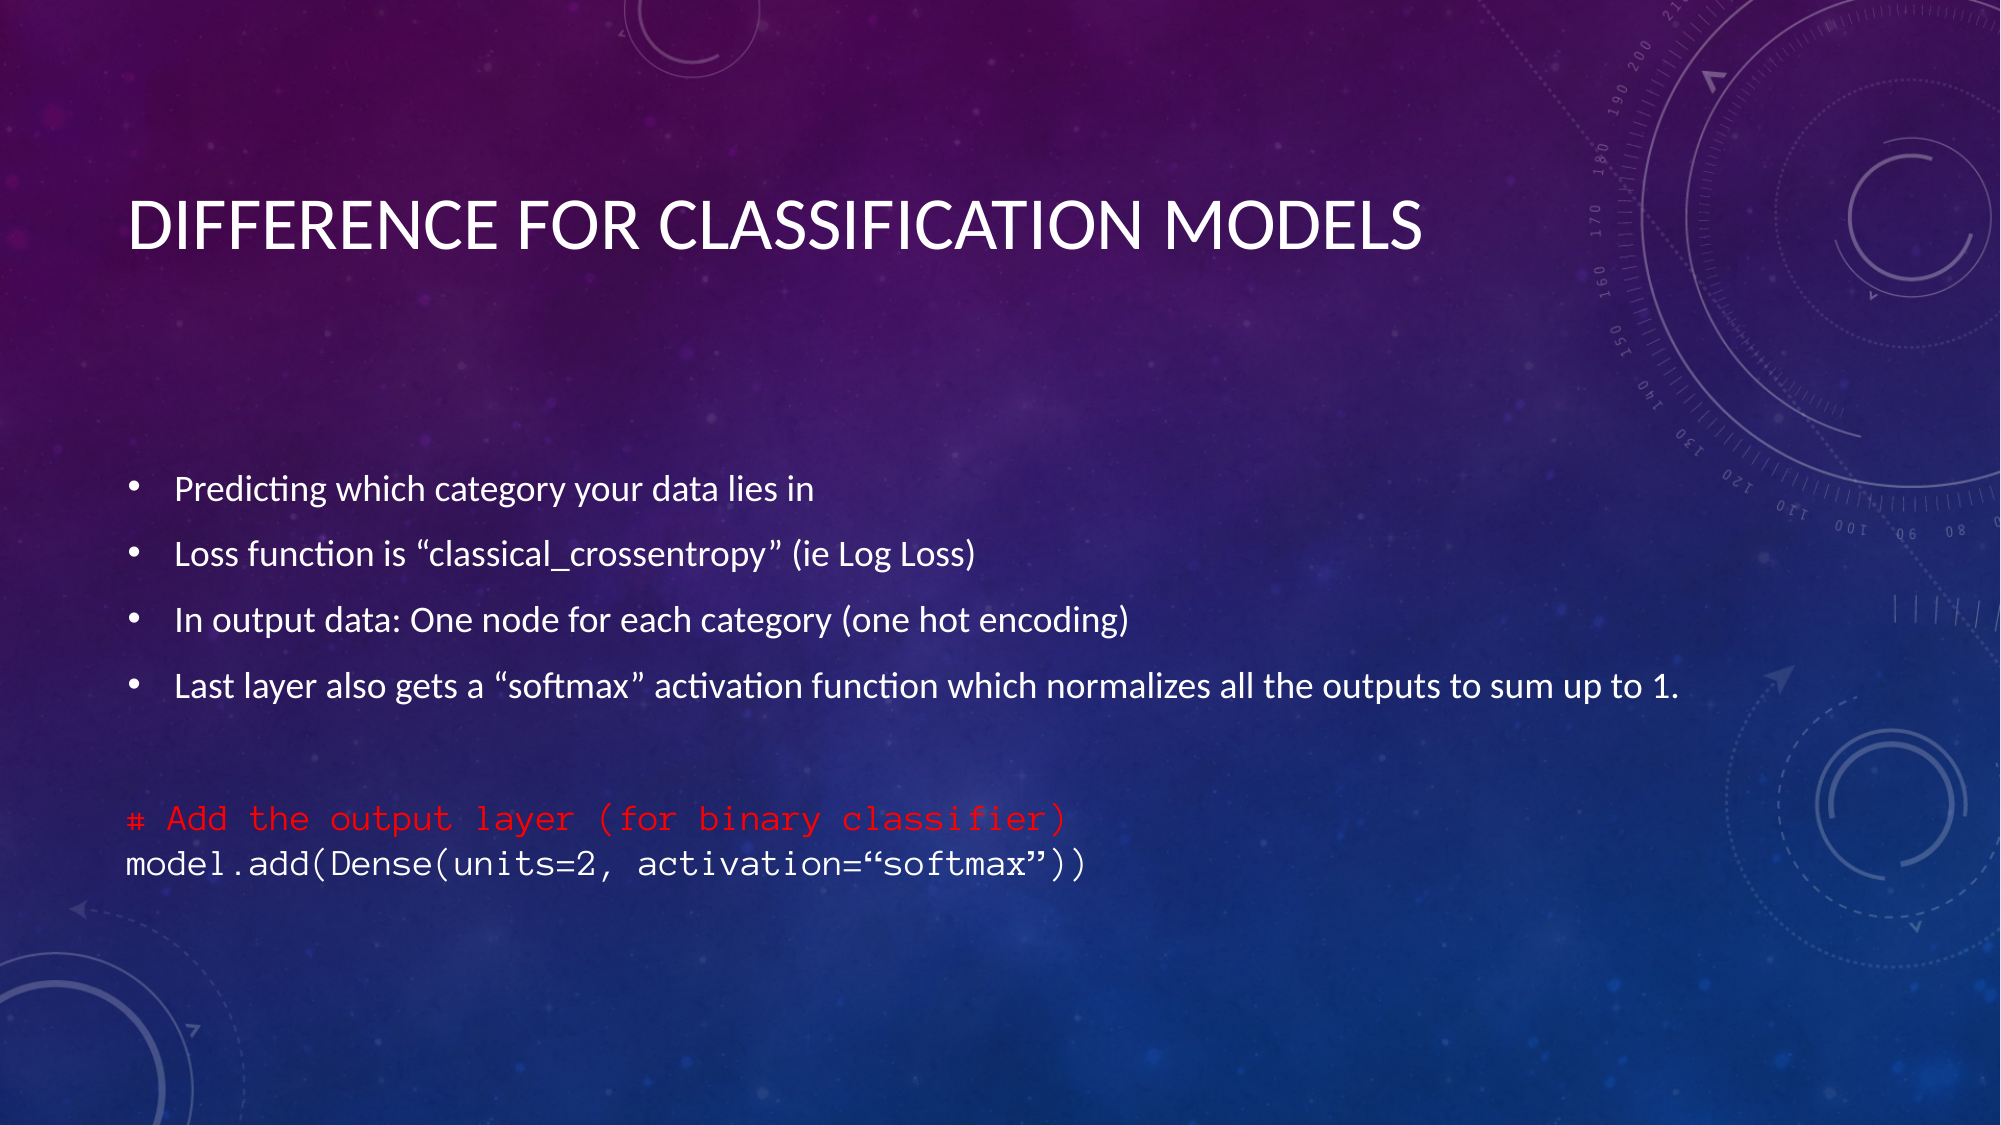

# Difference for classification models
Predicting which category your data lies in
Loss function is “classical_crossentropy” (ie Log Loss)
In output data: One node for each category (one hot encoding)
Last layer also gets a “softmax” activation function which normalizes all the outputs to sum up to 1.

# Add the output layer (for binary classifier)
model.add(Dense(units=2, activation=“softmax”))